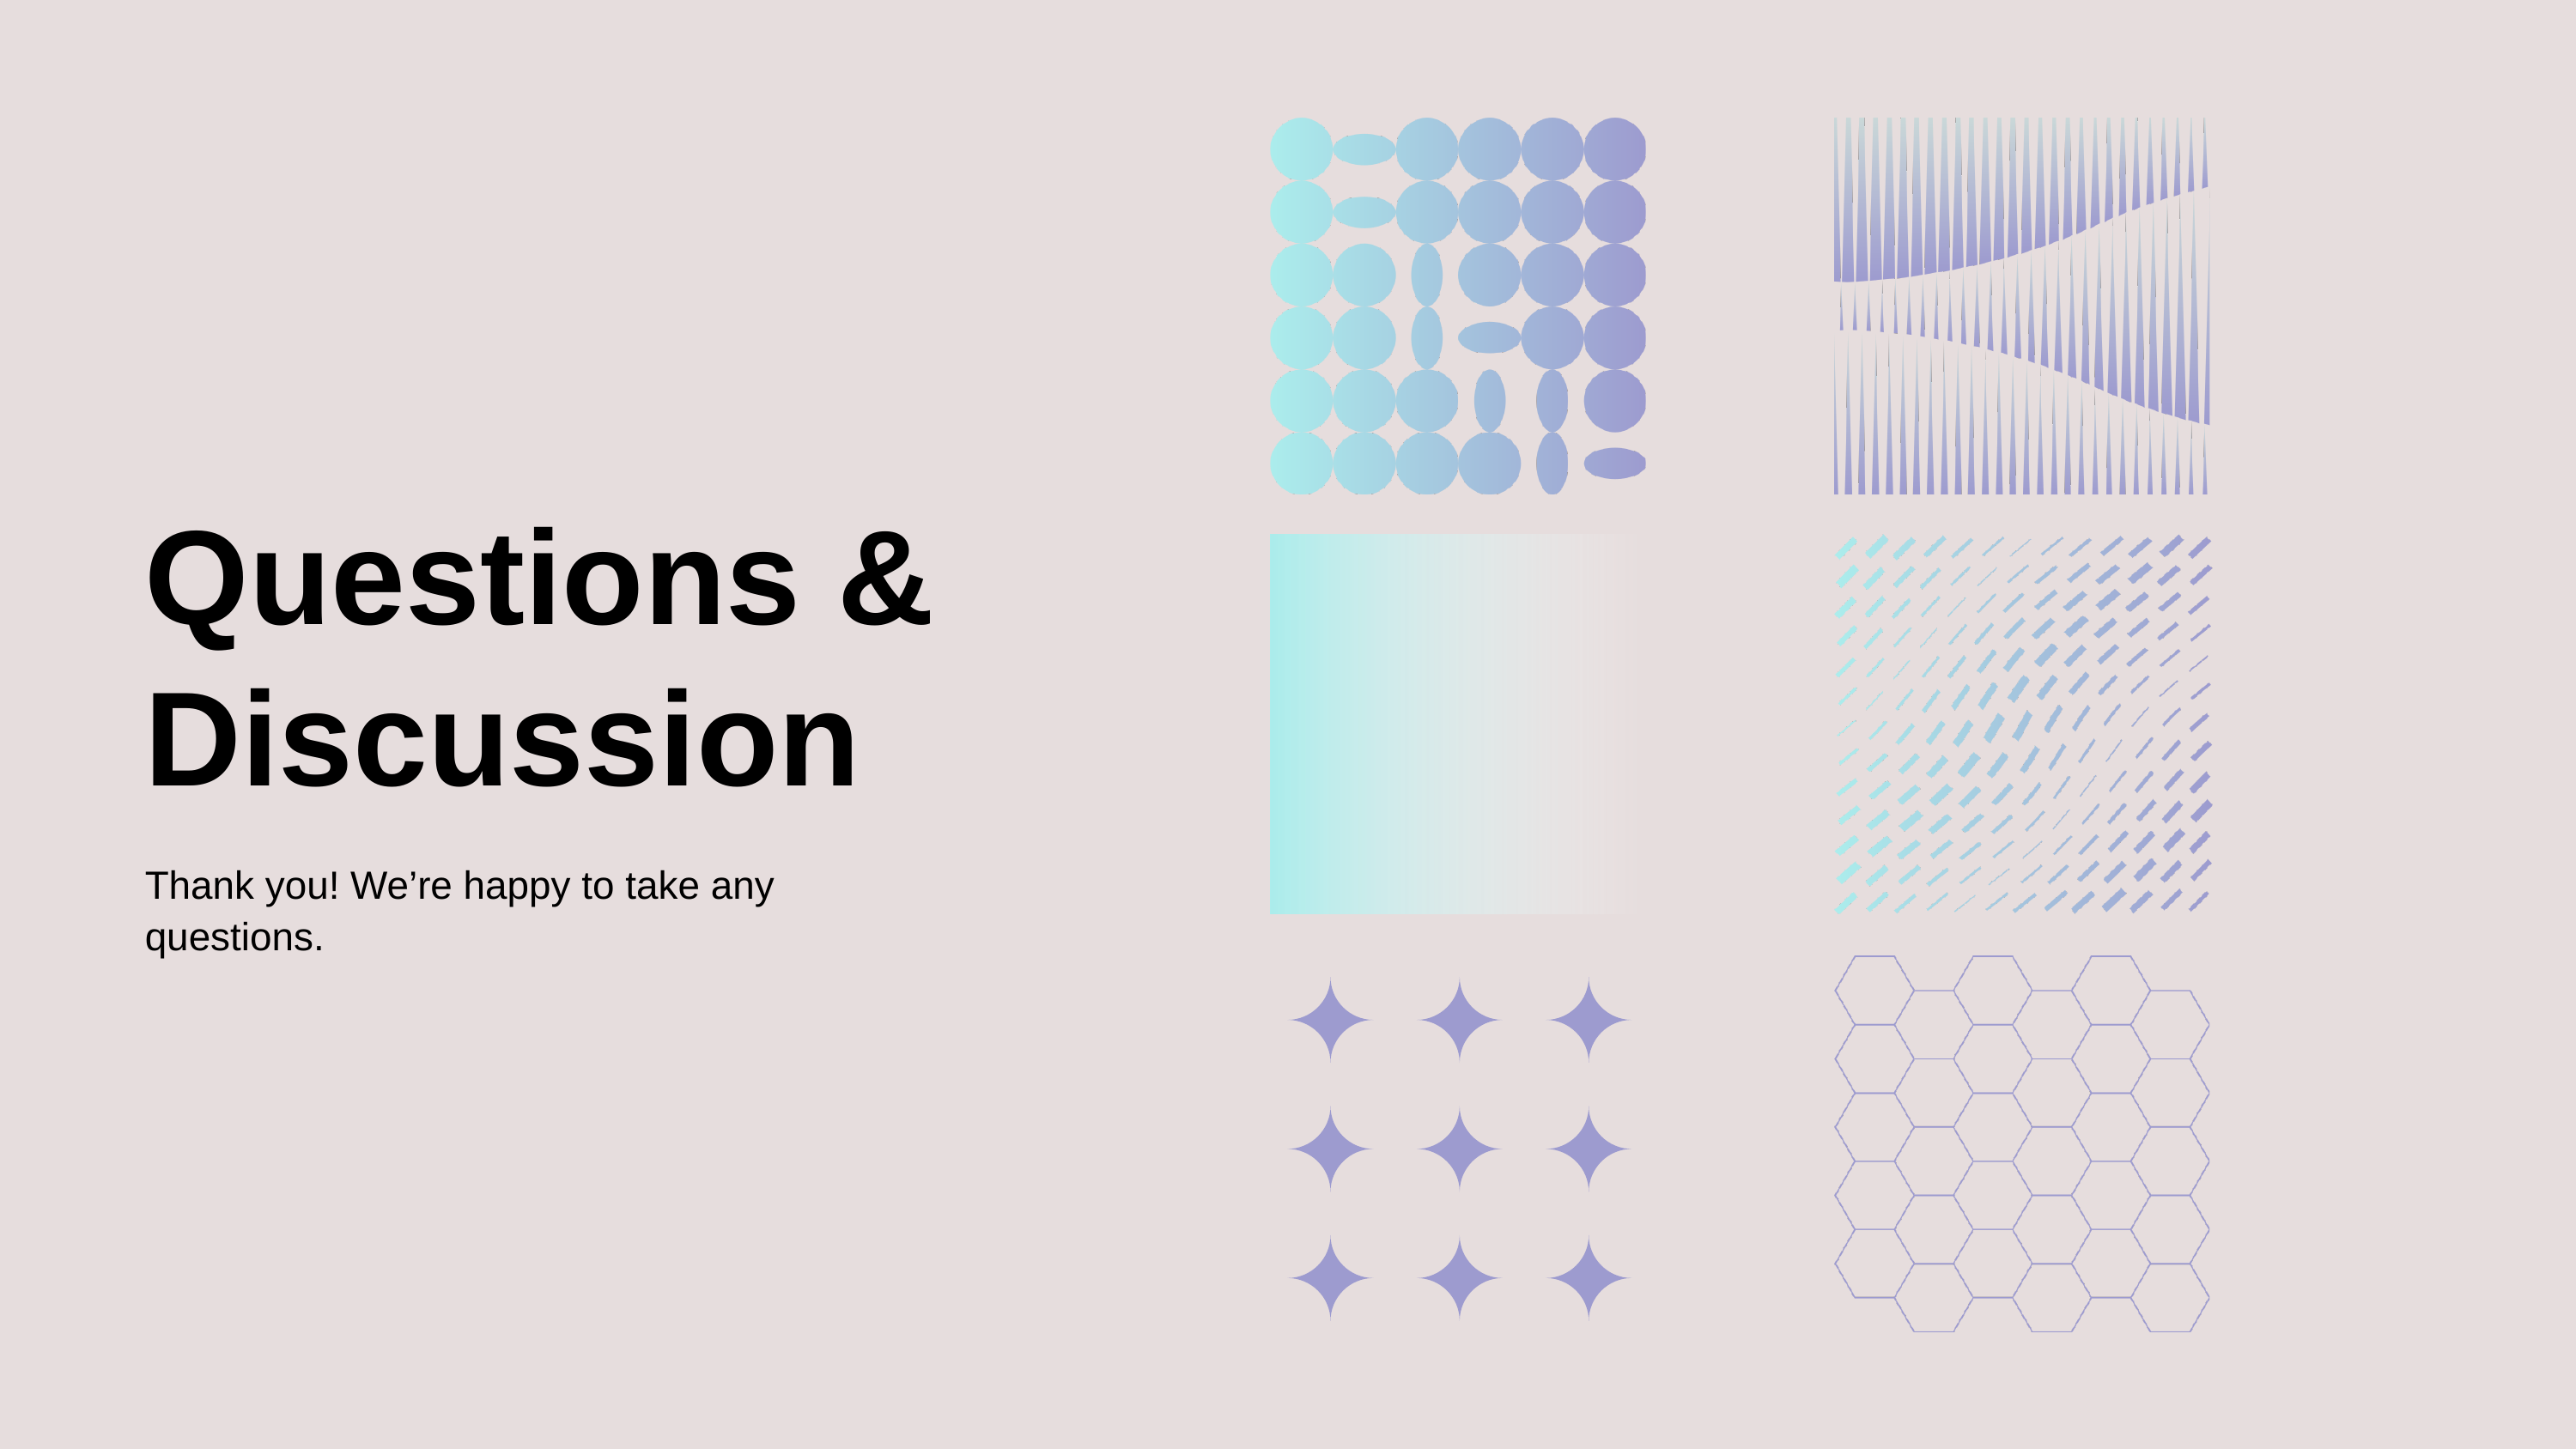

Questions & Discussion

Thank you! We’re happy to take any questions.